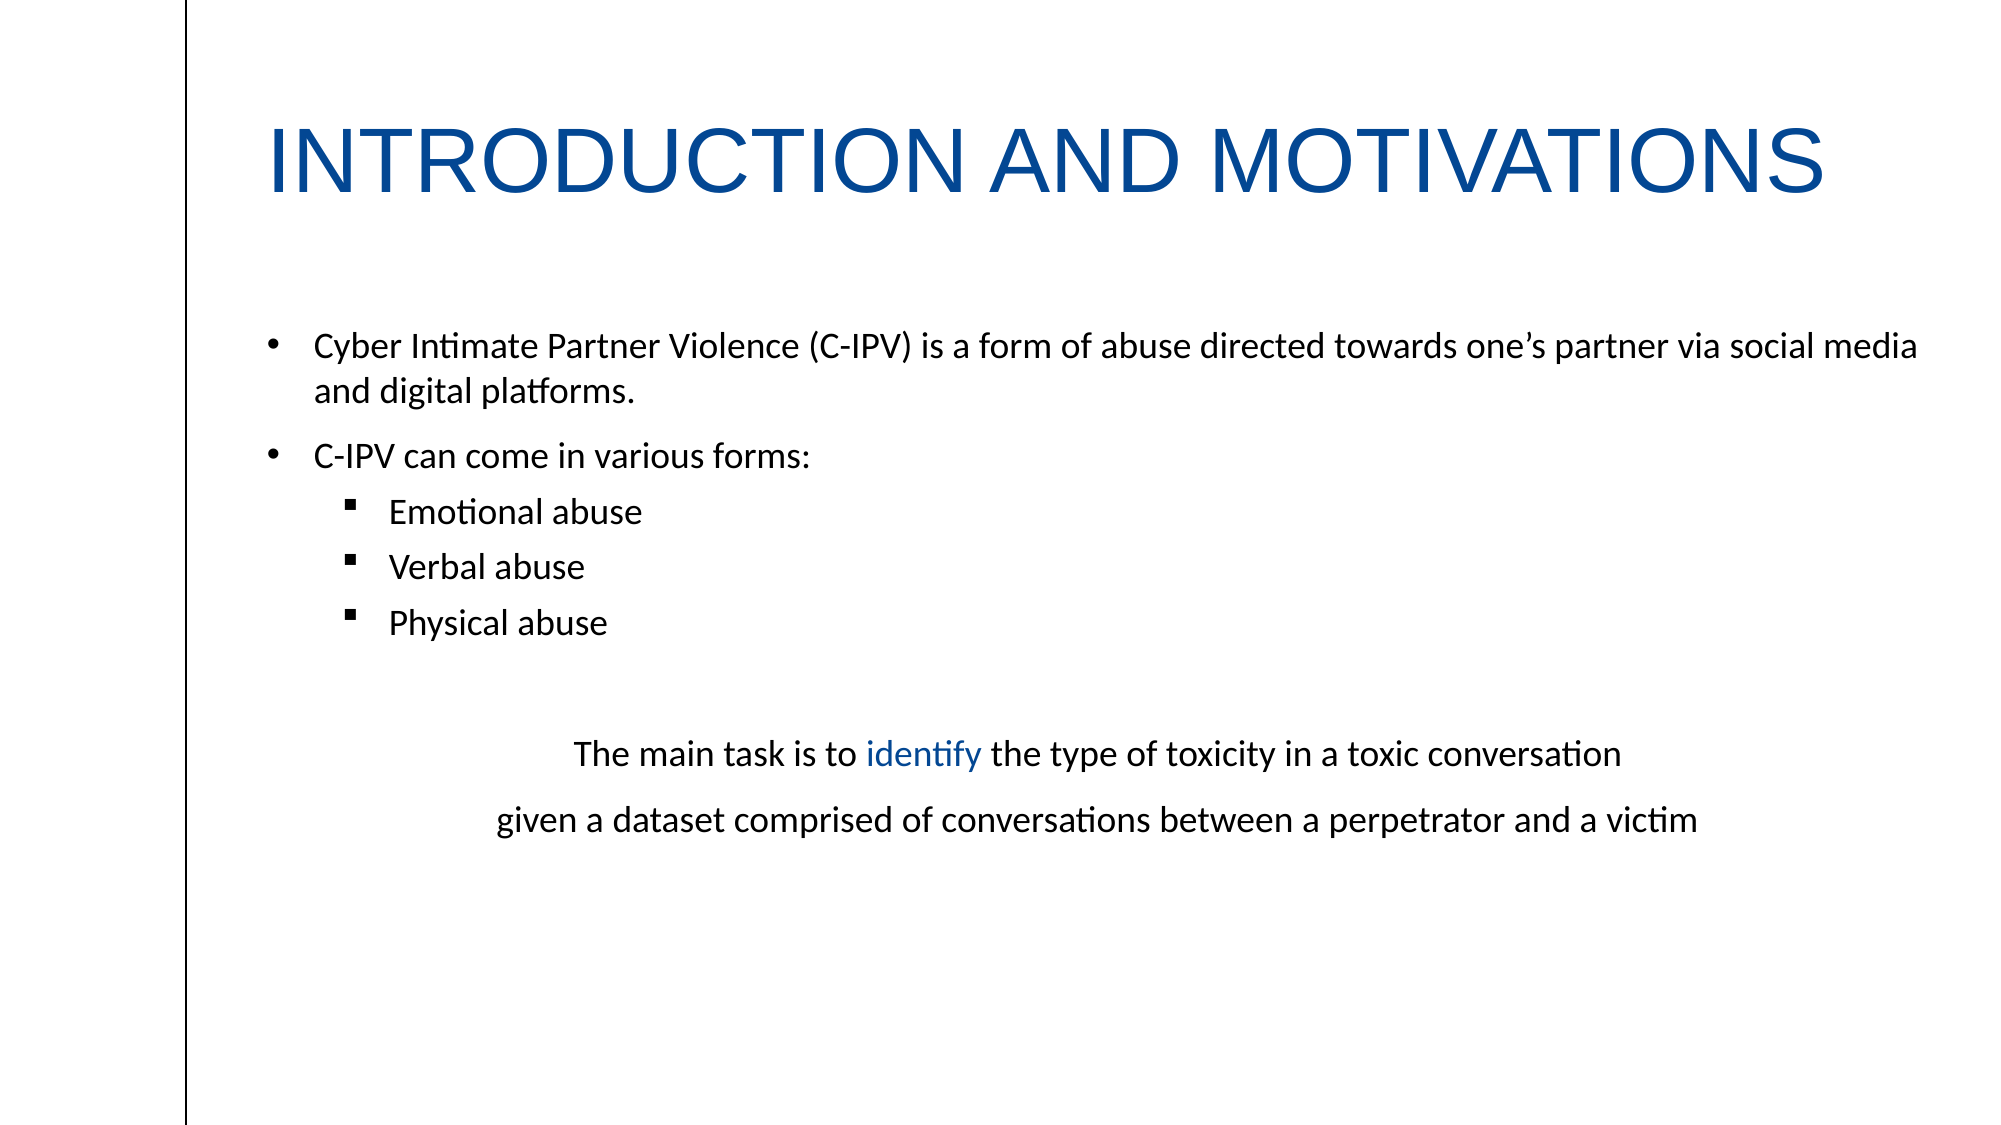

# Introduction and Motivations

Cyber Intimate Partner Violence (C-IPV) is a form of abuse directed towards one’s partner via social media and digital platforms.
C-IPV can come in various forms:
Emotional abuse
Verbal abuse
Physical abuse

The main task is to identify the type of toxicity in a toxic conversation
given a dataset comprised of conversations between a perpetrator and a victim